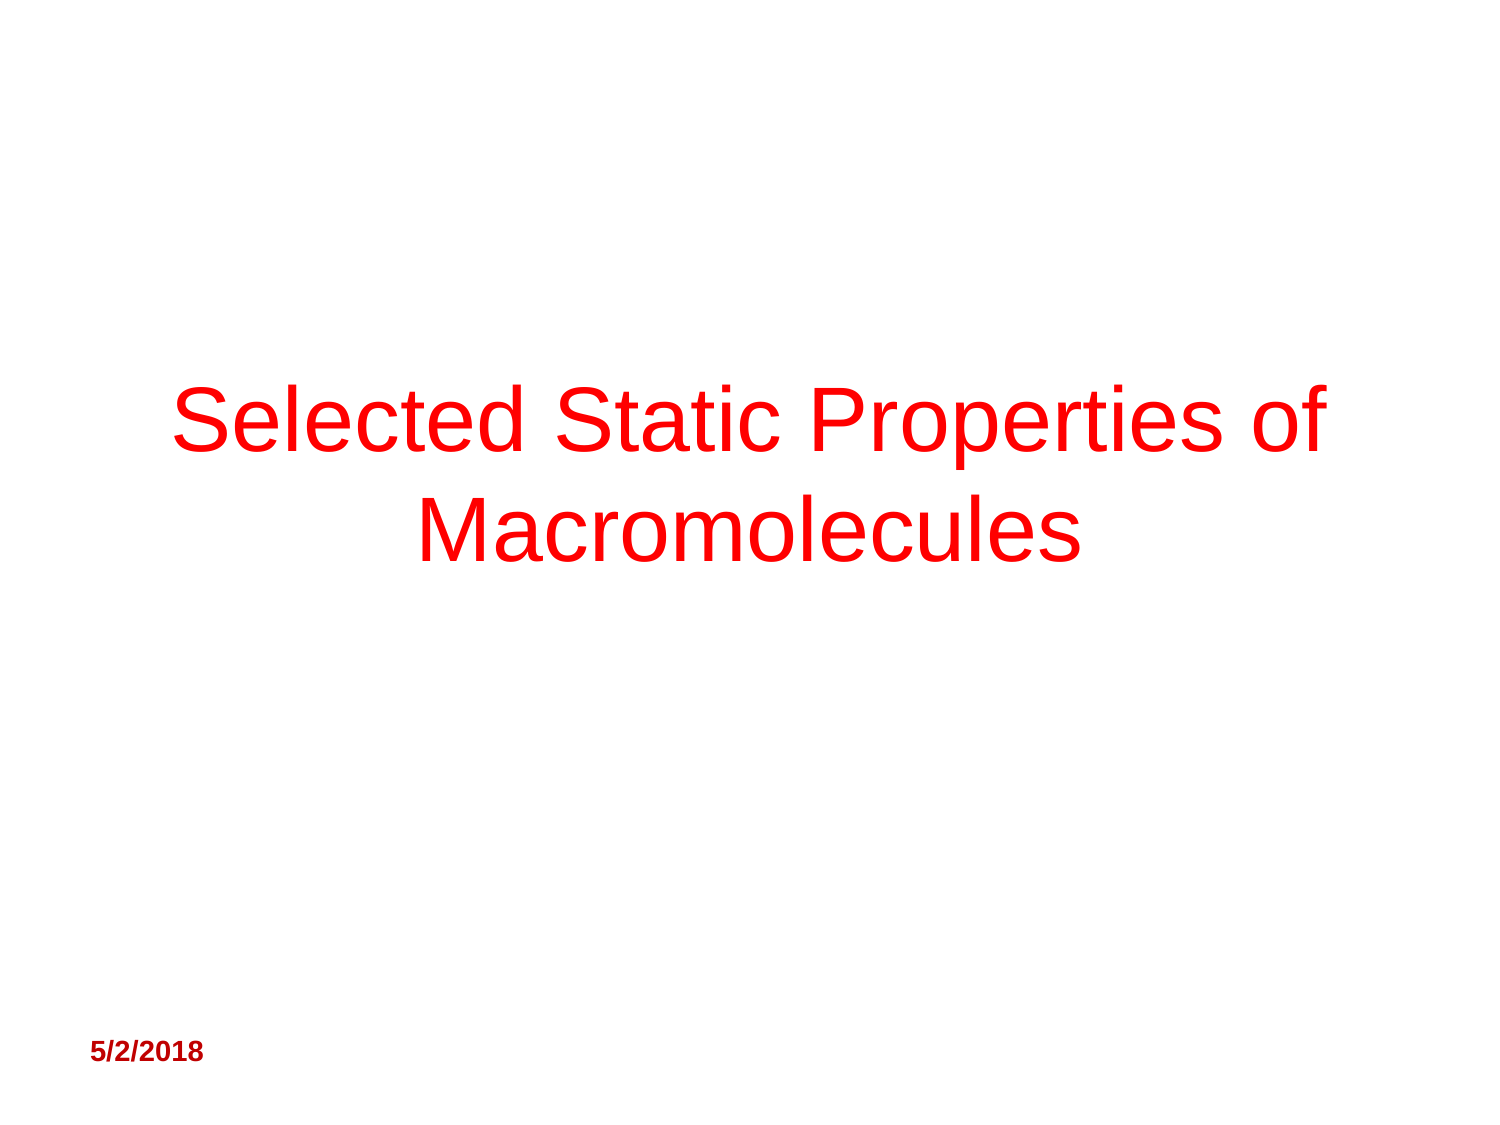

# Selected Static Properties of Macromolecules

5/2/2018
Dr. S. Ravichandran
61